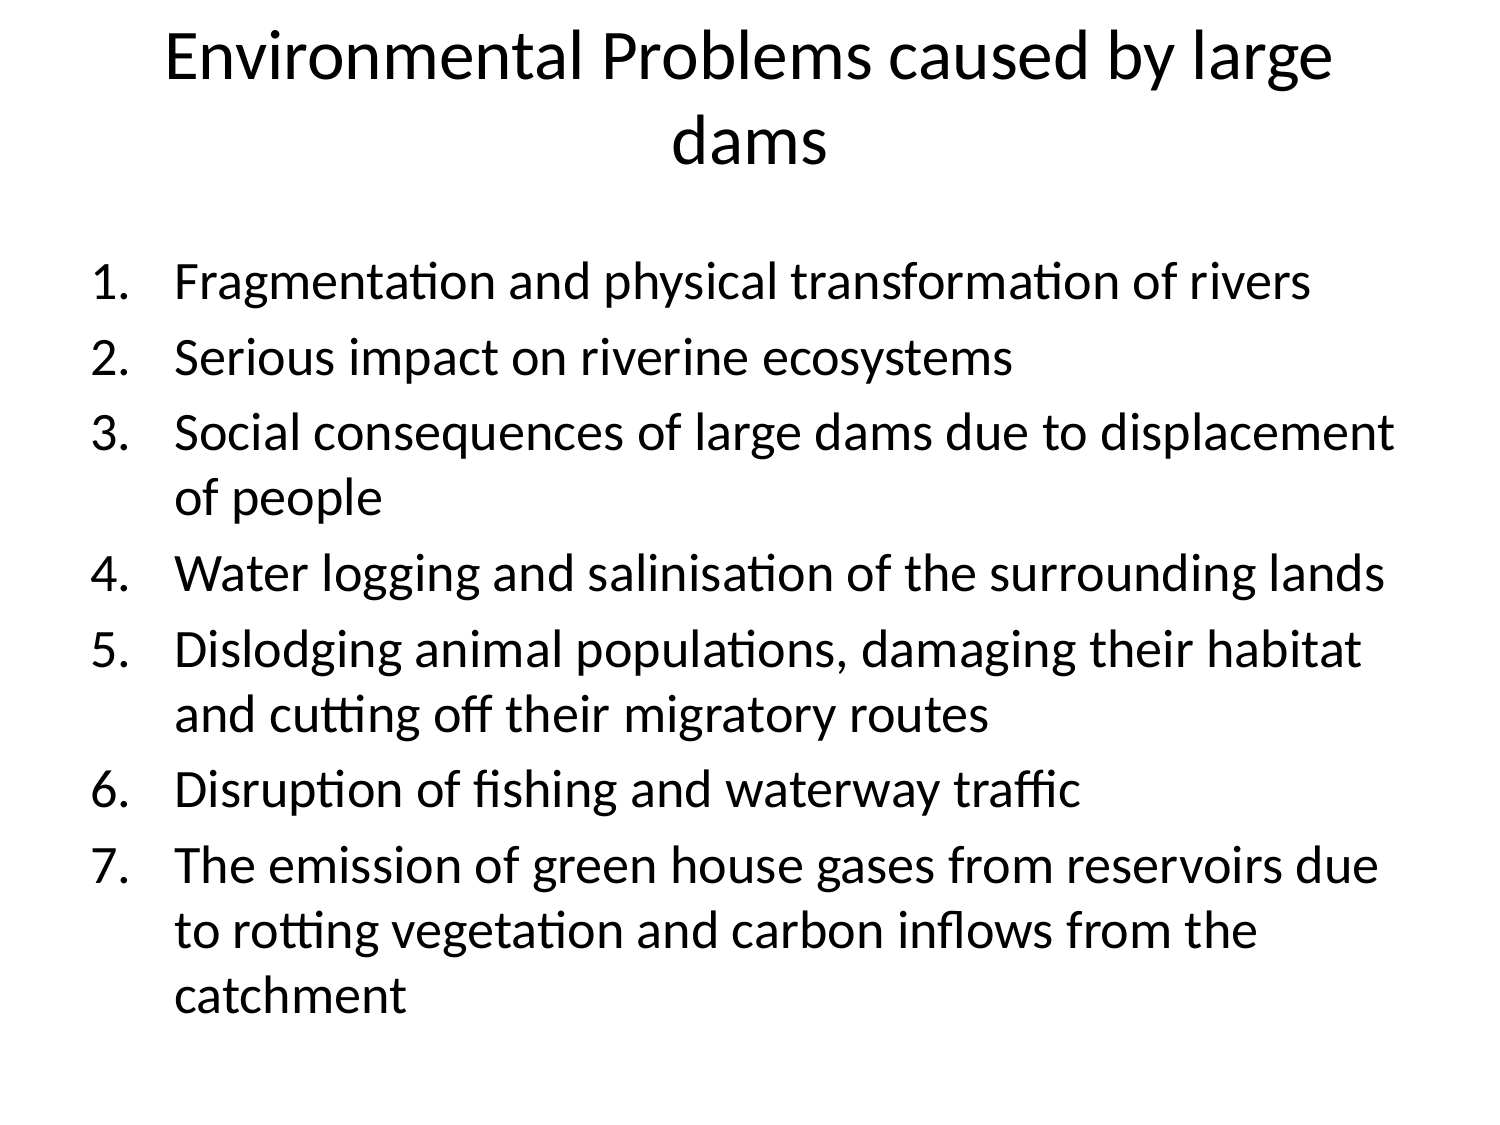

# Environmental Problems caused by large dams
Fragmentation and physical transformation of rivers
Serious impact on riverine ecosystems
Social consequences of large dams due to displacement of people
Water logging and salinisation of the surrounding lands
Dislodging animal populations, damaging their habitat and cutting off their migratory routes
Disruption of fishing and waterway traffic
The emission of green house gases from reservoirs due to rotting vegetation and carbon inflows from the catchment